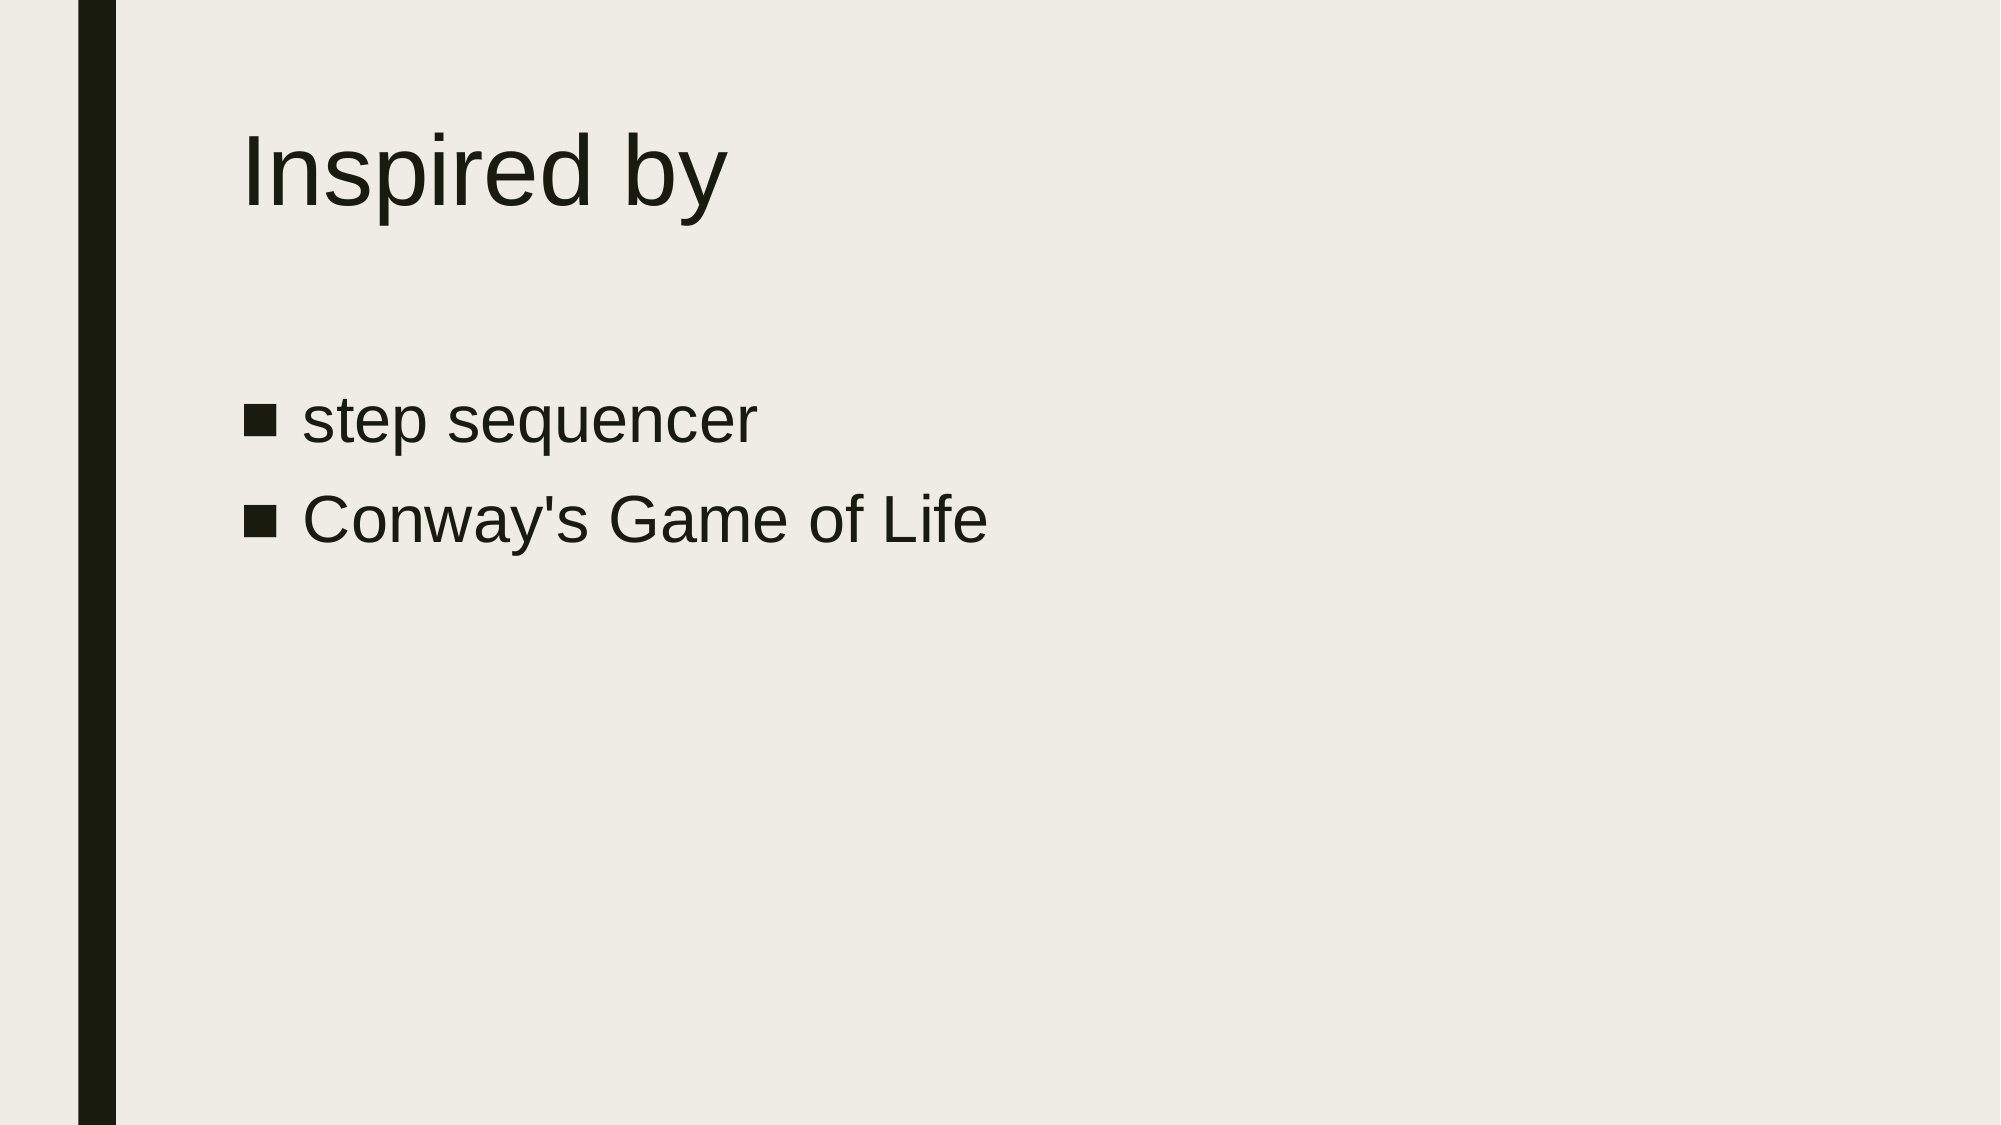

# Inspired by
step sequencer
Conway's Game of Life